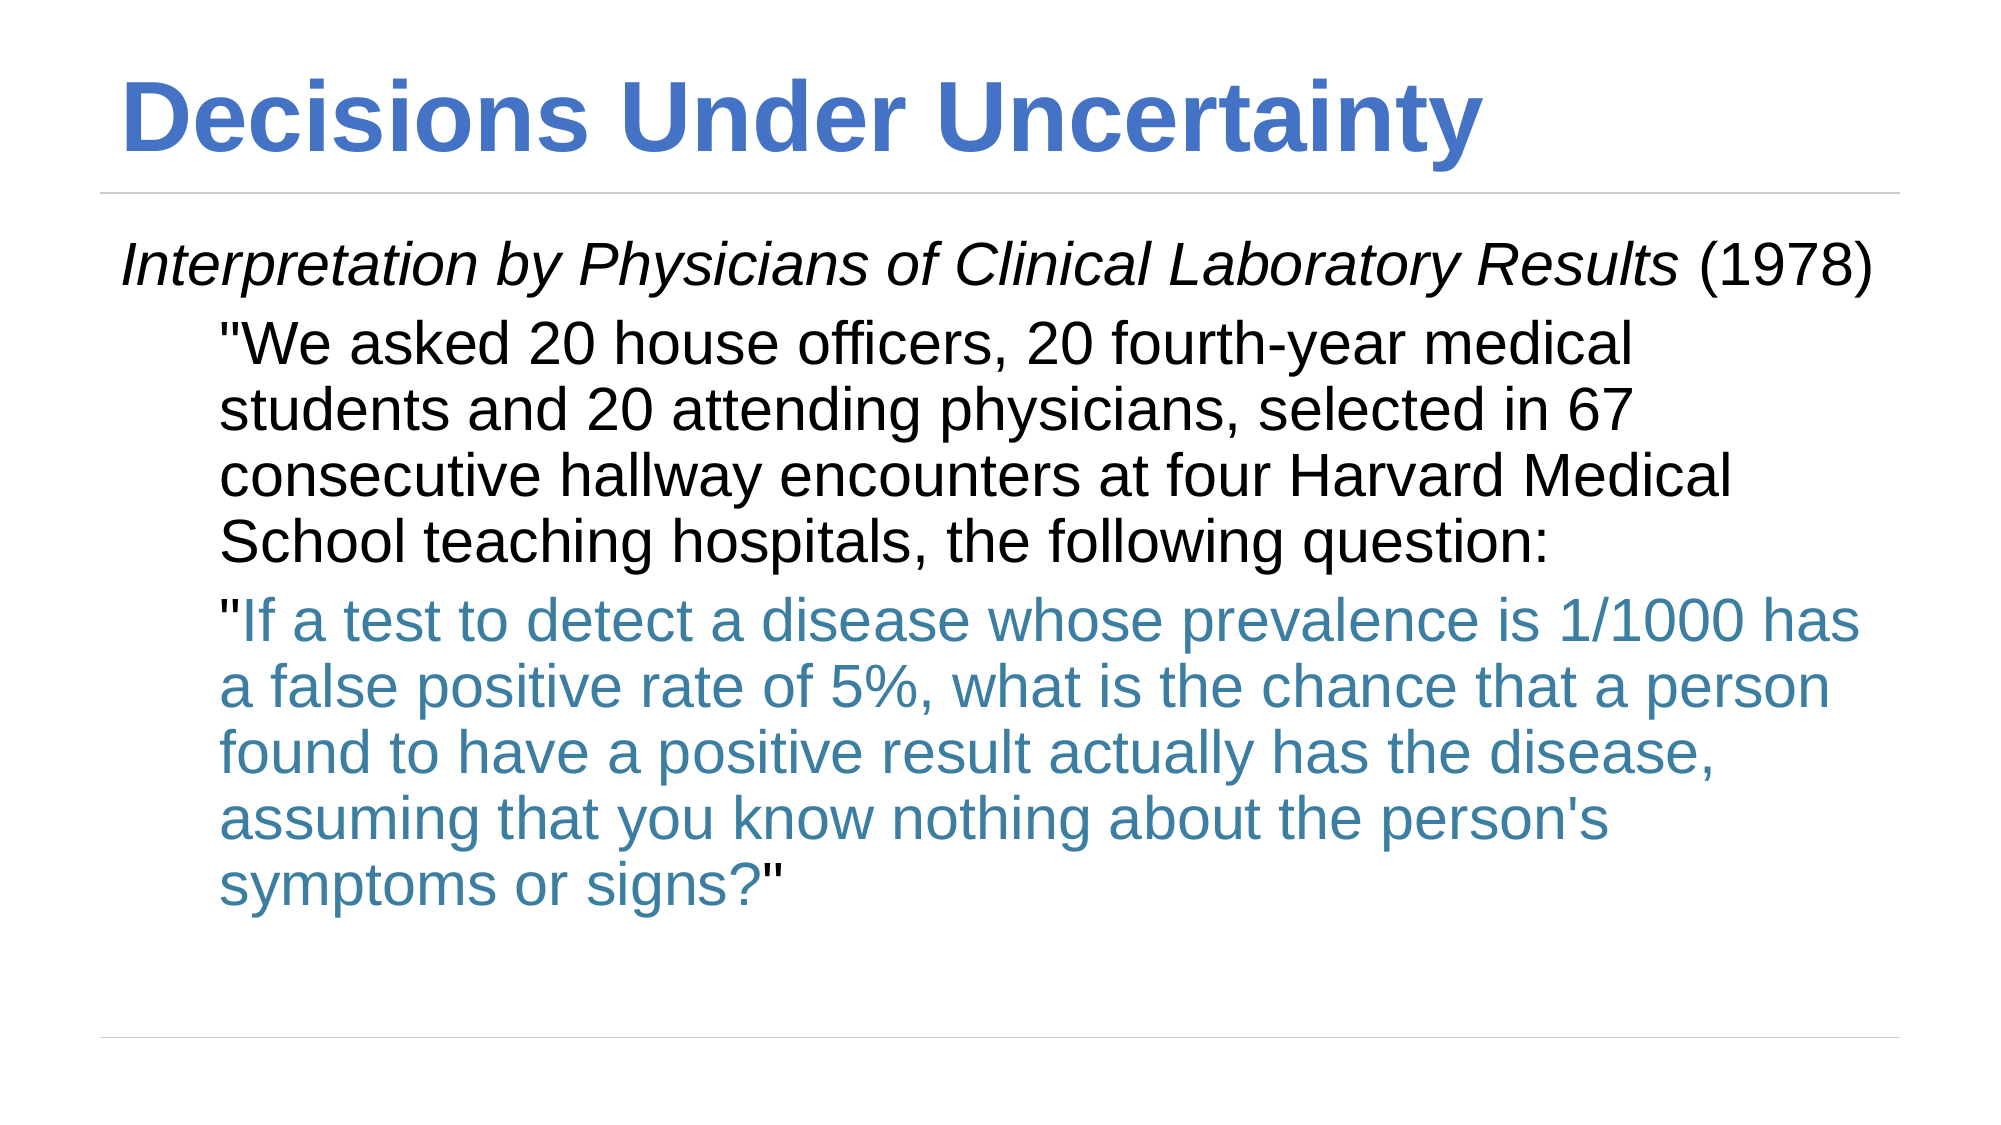

# Decisions Under Uncertainty
Interpretation by Physicians of Clinical Laboratory Results (1978)
"We asked 20 house officers, 20 fourth-year medical students and 20 attending physicians, selected in 67 consecutive hallway encounters at four Harvard Medical School teaching hospitals, the following question:
"If a test to detect a disease whose prevalence is 1/1000 has a false positive rate of 5%, what is the chance that a person found to have a positive result actually has the disease, assuming that you know nothing about the person's symptoms or signs?"